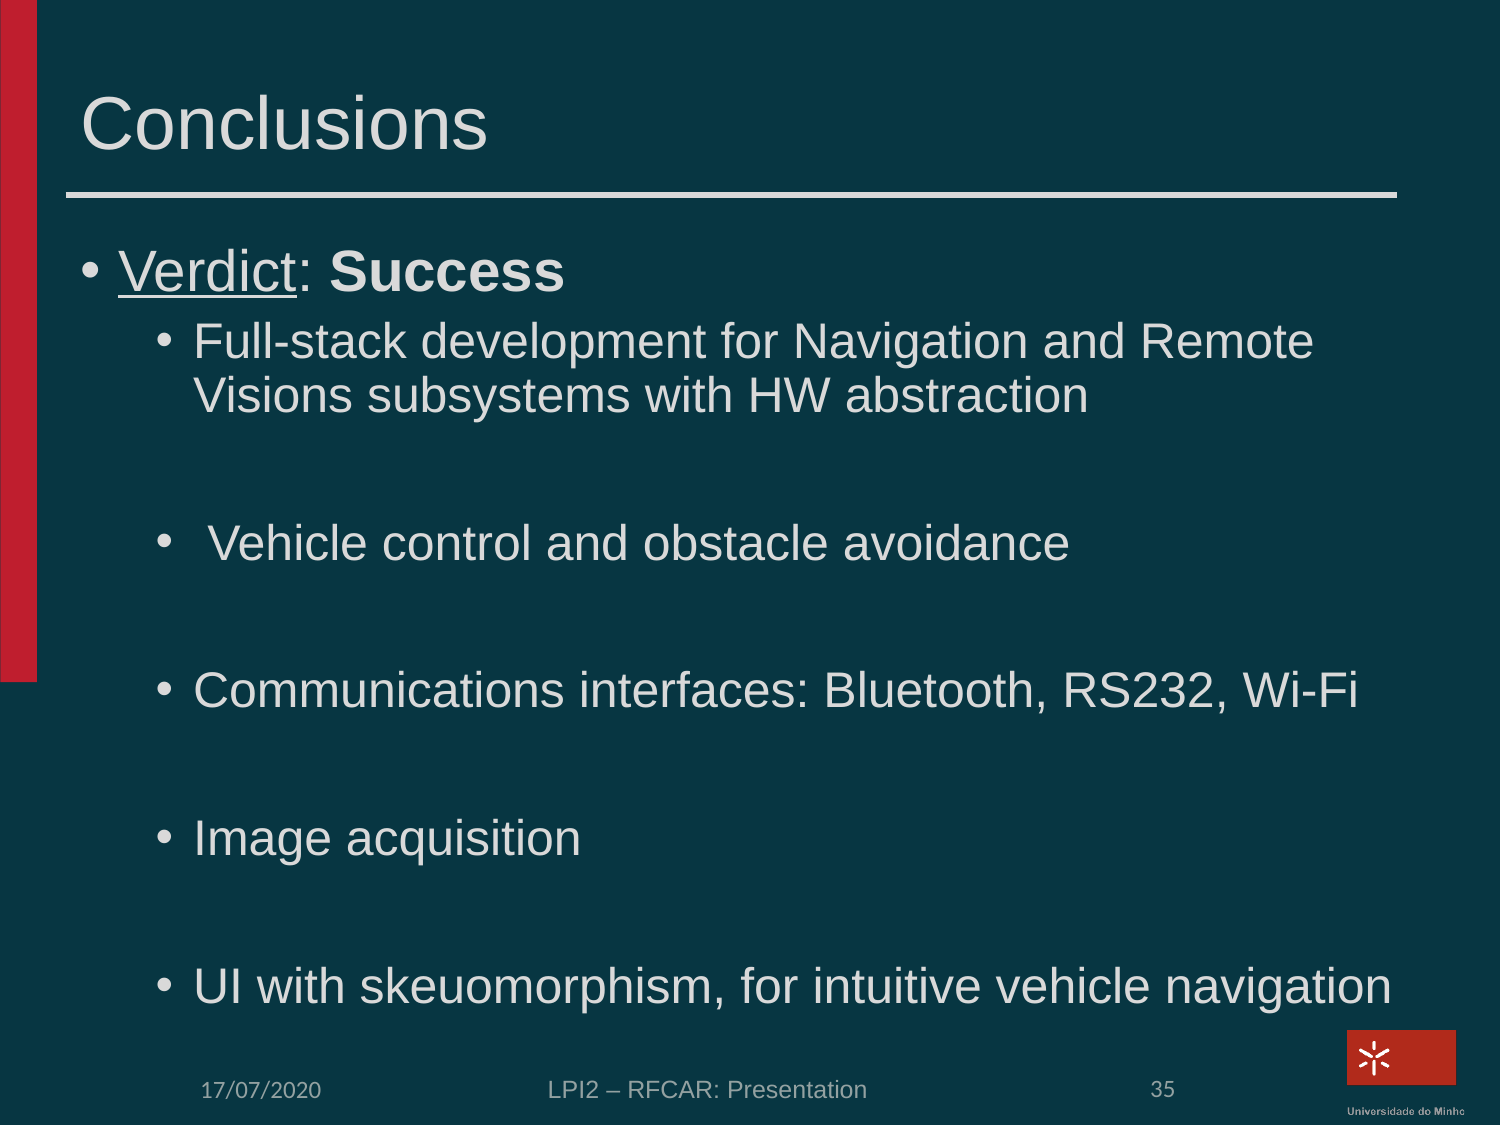

# Conclusions
Verdict: Success
Full-stack development for Navigation and Remote Visions subsystems with HW abstraction

 Vehicle control and obstacle avoidance

Communications interfaces: Bluetooth, RS232, Wi-Fi

Image acquisition

UI with skeuomorphism, for intuitive vehicle navigation
35
LPI2 – RFCAR: Presentation
17/07/2020